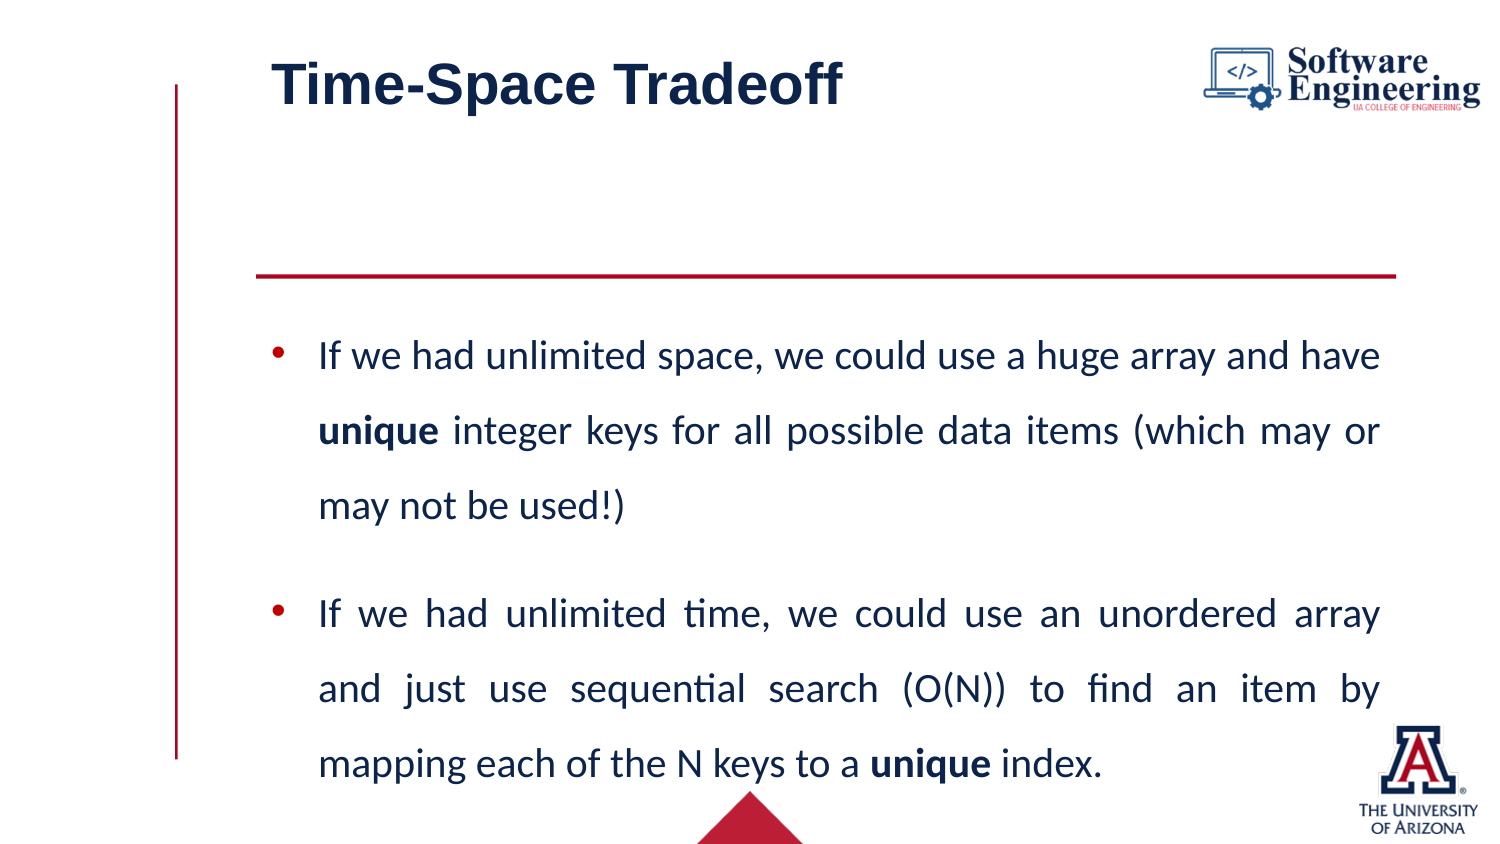

# Time-Space Tradeoff

If we had unlimited space, we could use a huge array and have unique integer keys for all possible data items (which may or may not be used!)
If we had unlimited time, we could use an unordered array and just use sequential search (O(N)) to find an item by mapping each of the N keys to a unique index.